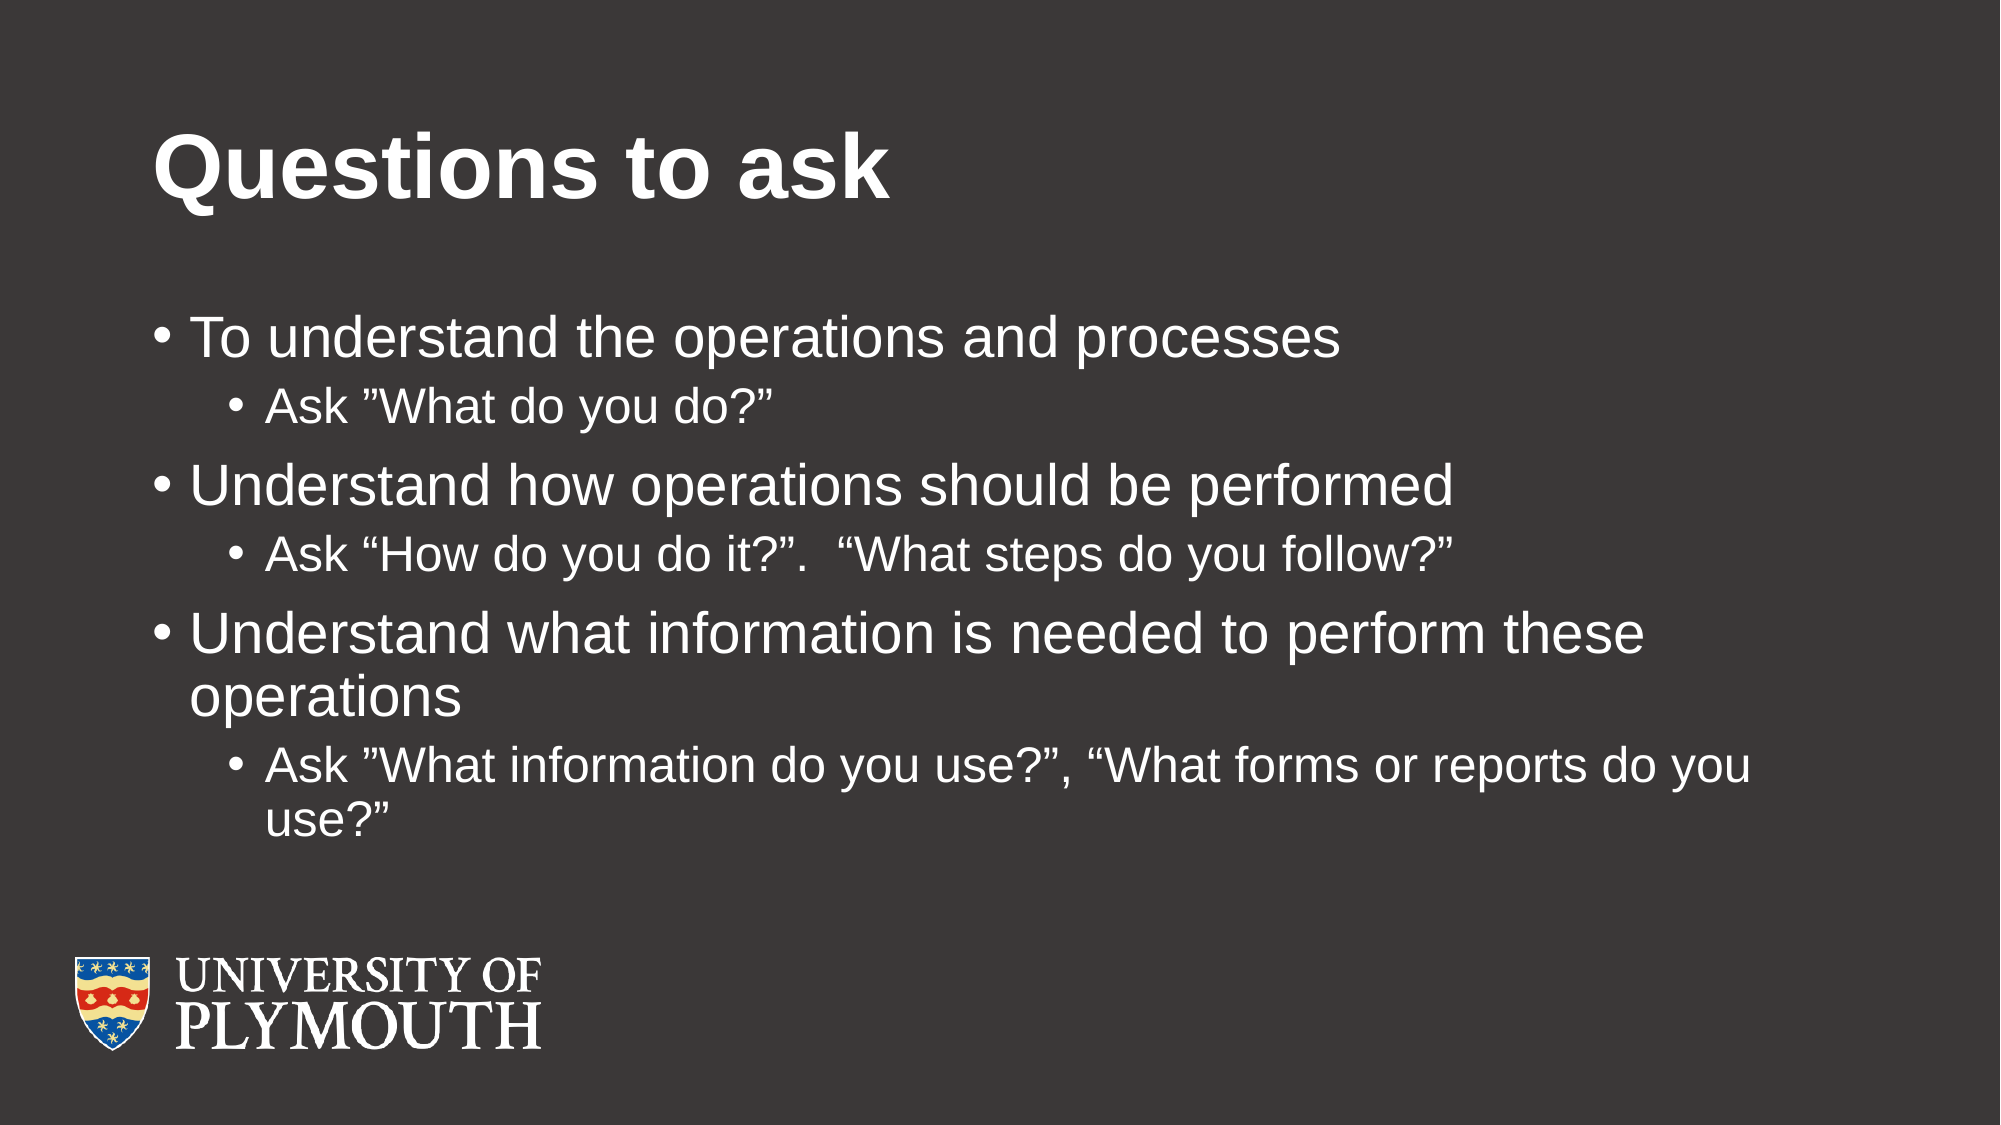

# Questions to ask
To understand the operations and processes
Ask ”What do you do?”
Understand how operations should be performed
Ask “How do you do it?”.  “What steps do you follow?”
Understand what information is needed to perform these operations
Ask ”What information do you use?”, “What forms or reports do you use?”